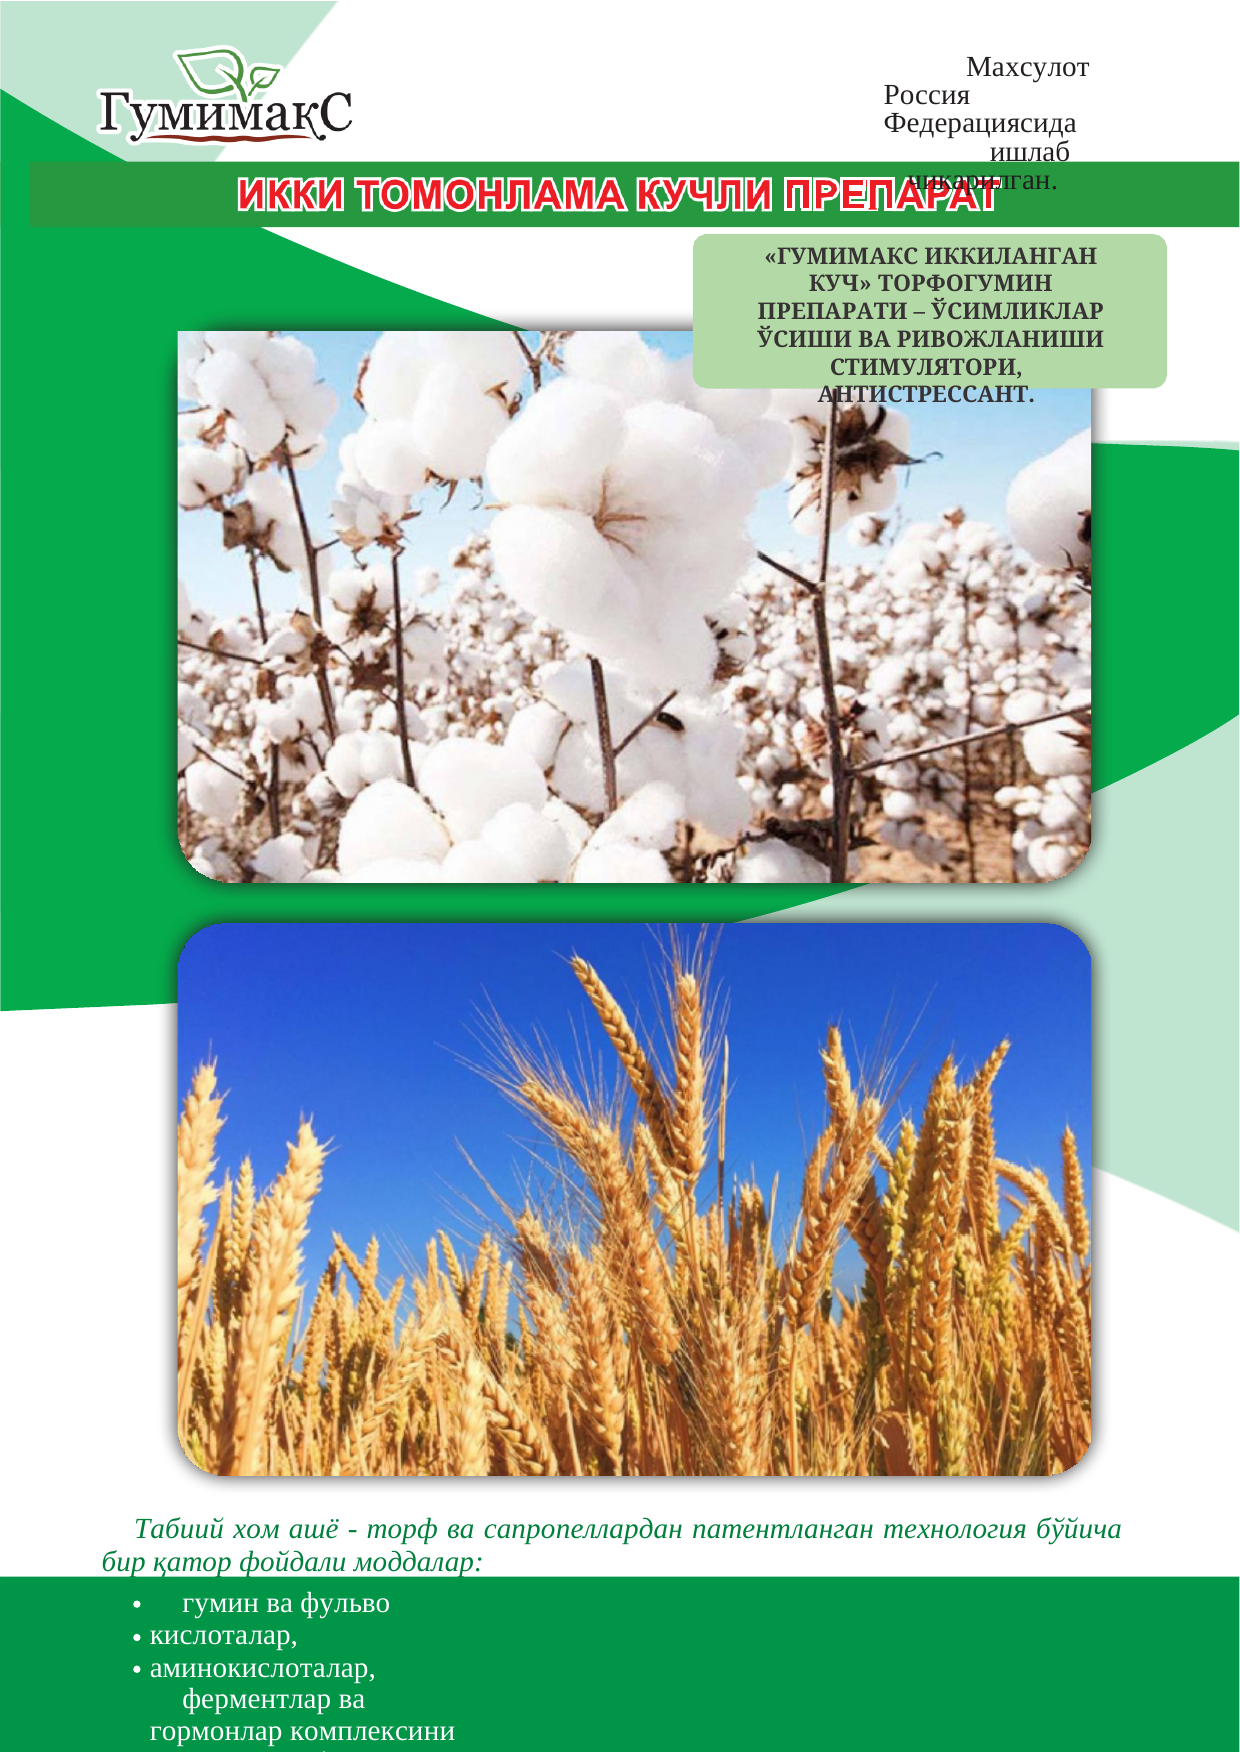

Махсулот Россия Федерациясида
ишлаб чикарилган.

«ГУМИМАКС ИККИЛАНГАН КУЧ» ТОРФОГУМИН ПРЕПАРАТИ – ЎСИМЛИКЛАР ЎСИШИ ВА РИВОЖЛАНИШИ
СТИМУЛЯТОРИ, АНТИСТРЕССАНТ.

Табиий хом ашё - торф ва сапропеллардан патентланган технология бўйича бир қатор фойдали моддалар:
гумин ва фульво кислоталар, аминокислоталар,
ферментлар ва гормонлар комплексини ЧИКАРИШ  билан олинган МАҲСУЛОТ.